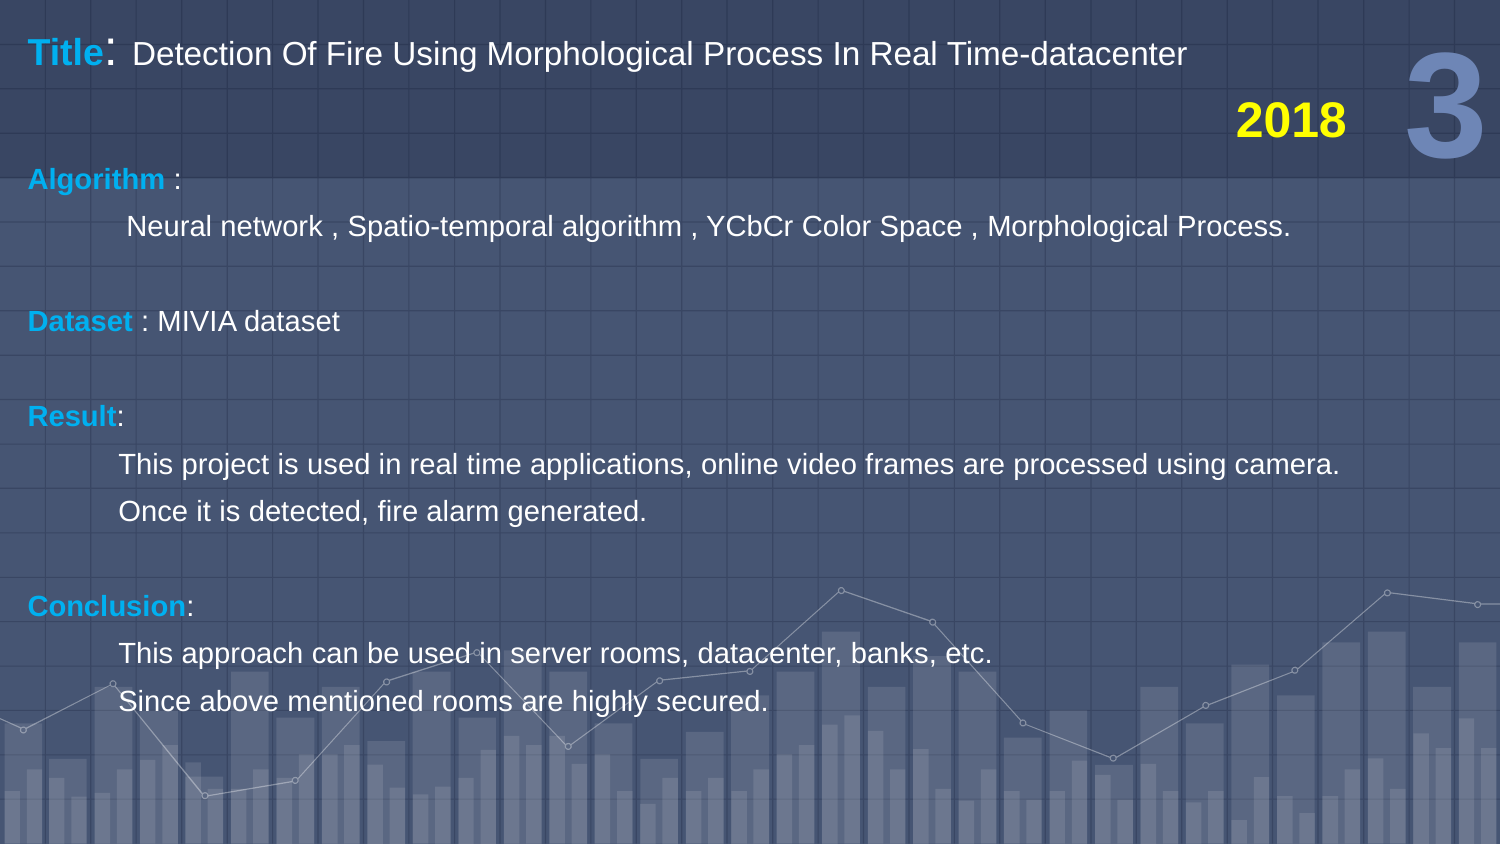

Title: Detection Of Fire Using Morphological Process In Real Time-datacenter
								 2018
Algorithm :
            Neural network , Spatio-temporal algorithm , YCbCr Color Space , Morphological Process.

Dataset : MIVIA dataset

Result:
           This project is used in real time applications, online video frames are processed using camera.
           Once it is detected, fire alarm generated.

Conclusion:
           This approach can be used in server rooms, datacenter, banks, etc.
           Since above mentioned rooms are highly secured.

3